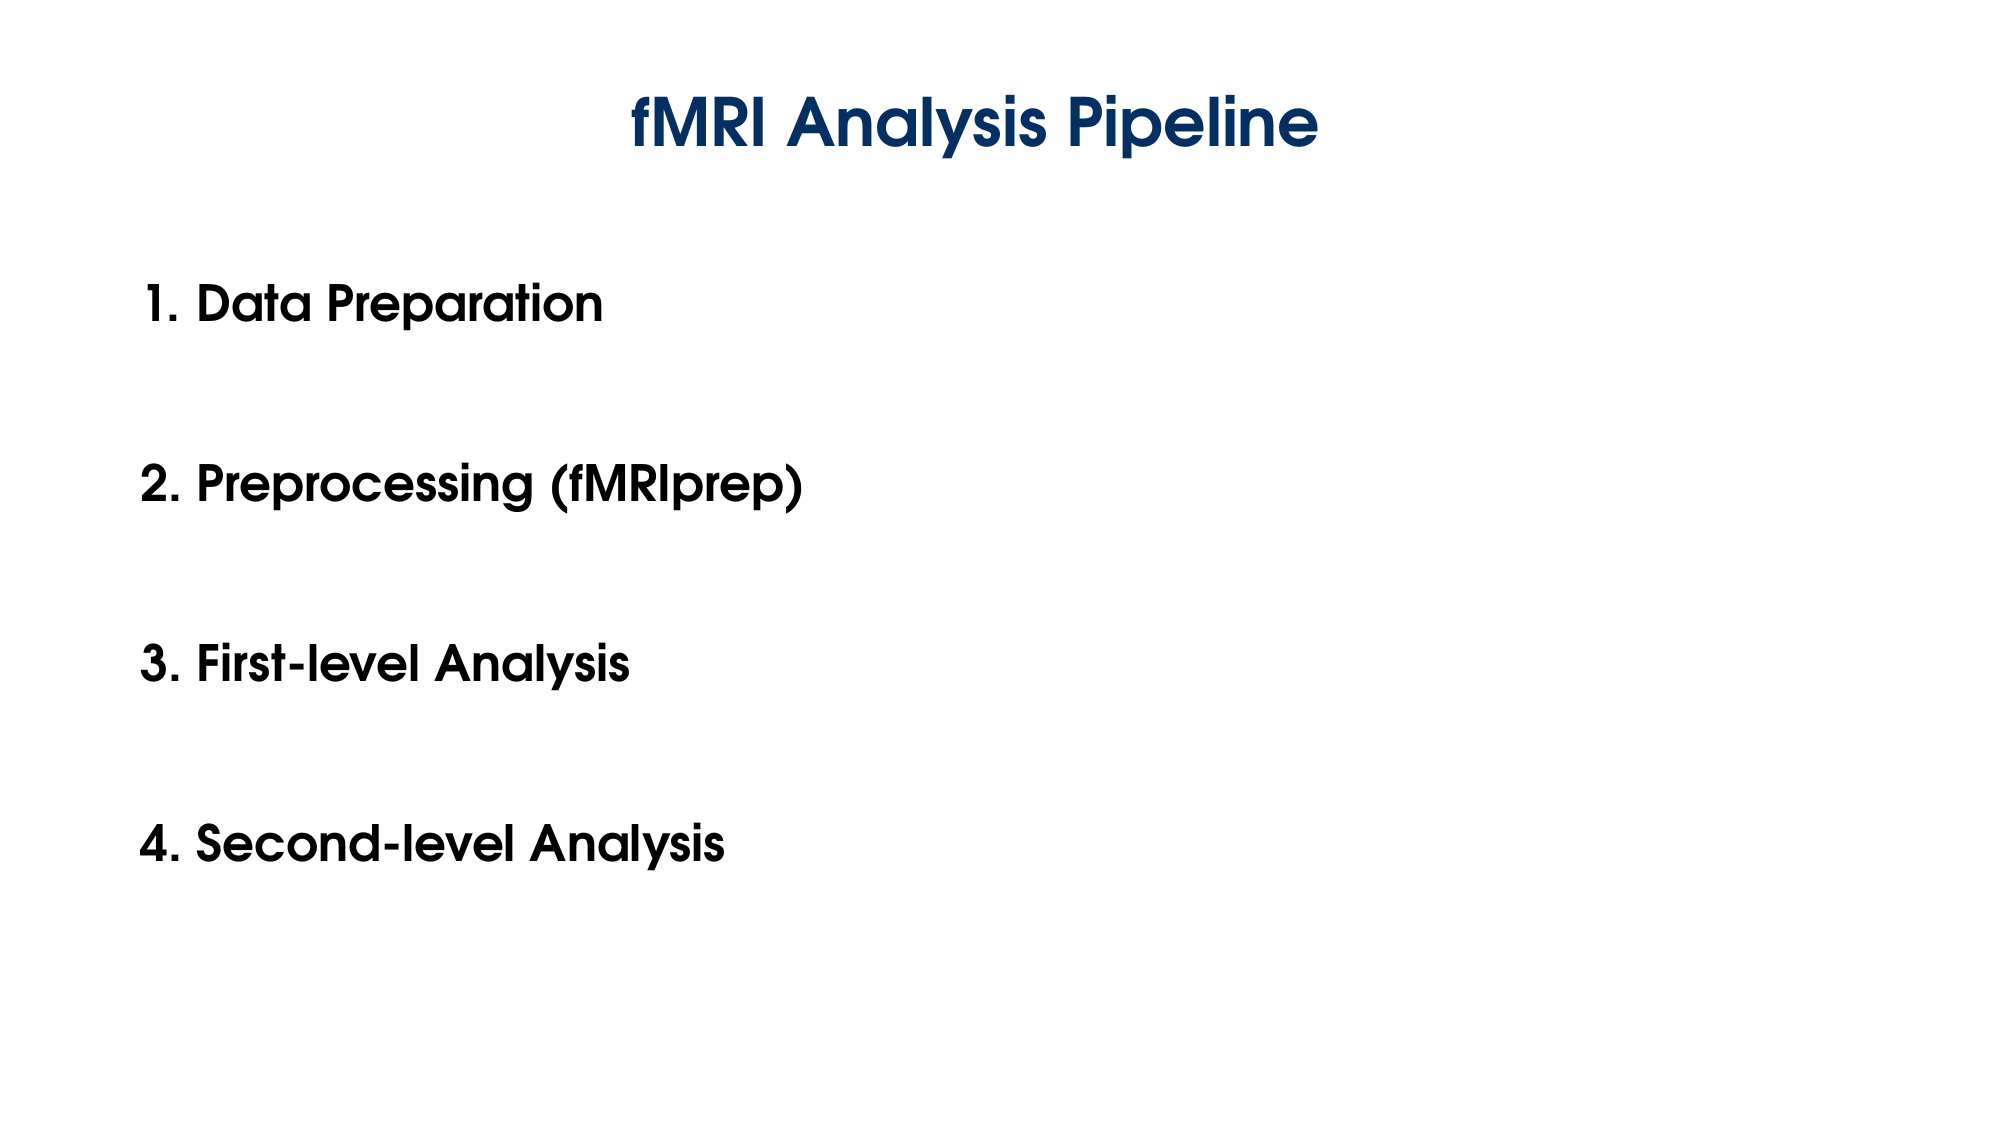

# fMRI Analysis Pipeline
Data Preparation

Preprocessing (fMRIprep)

First-level Analysis

Second-level Analysis